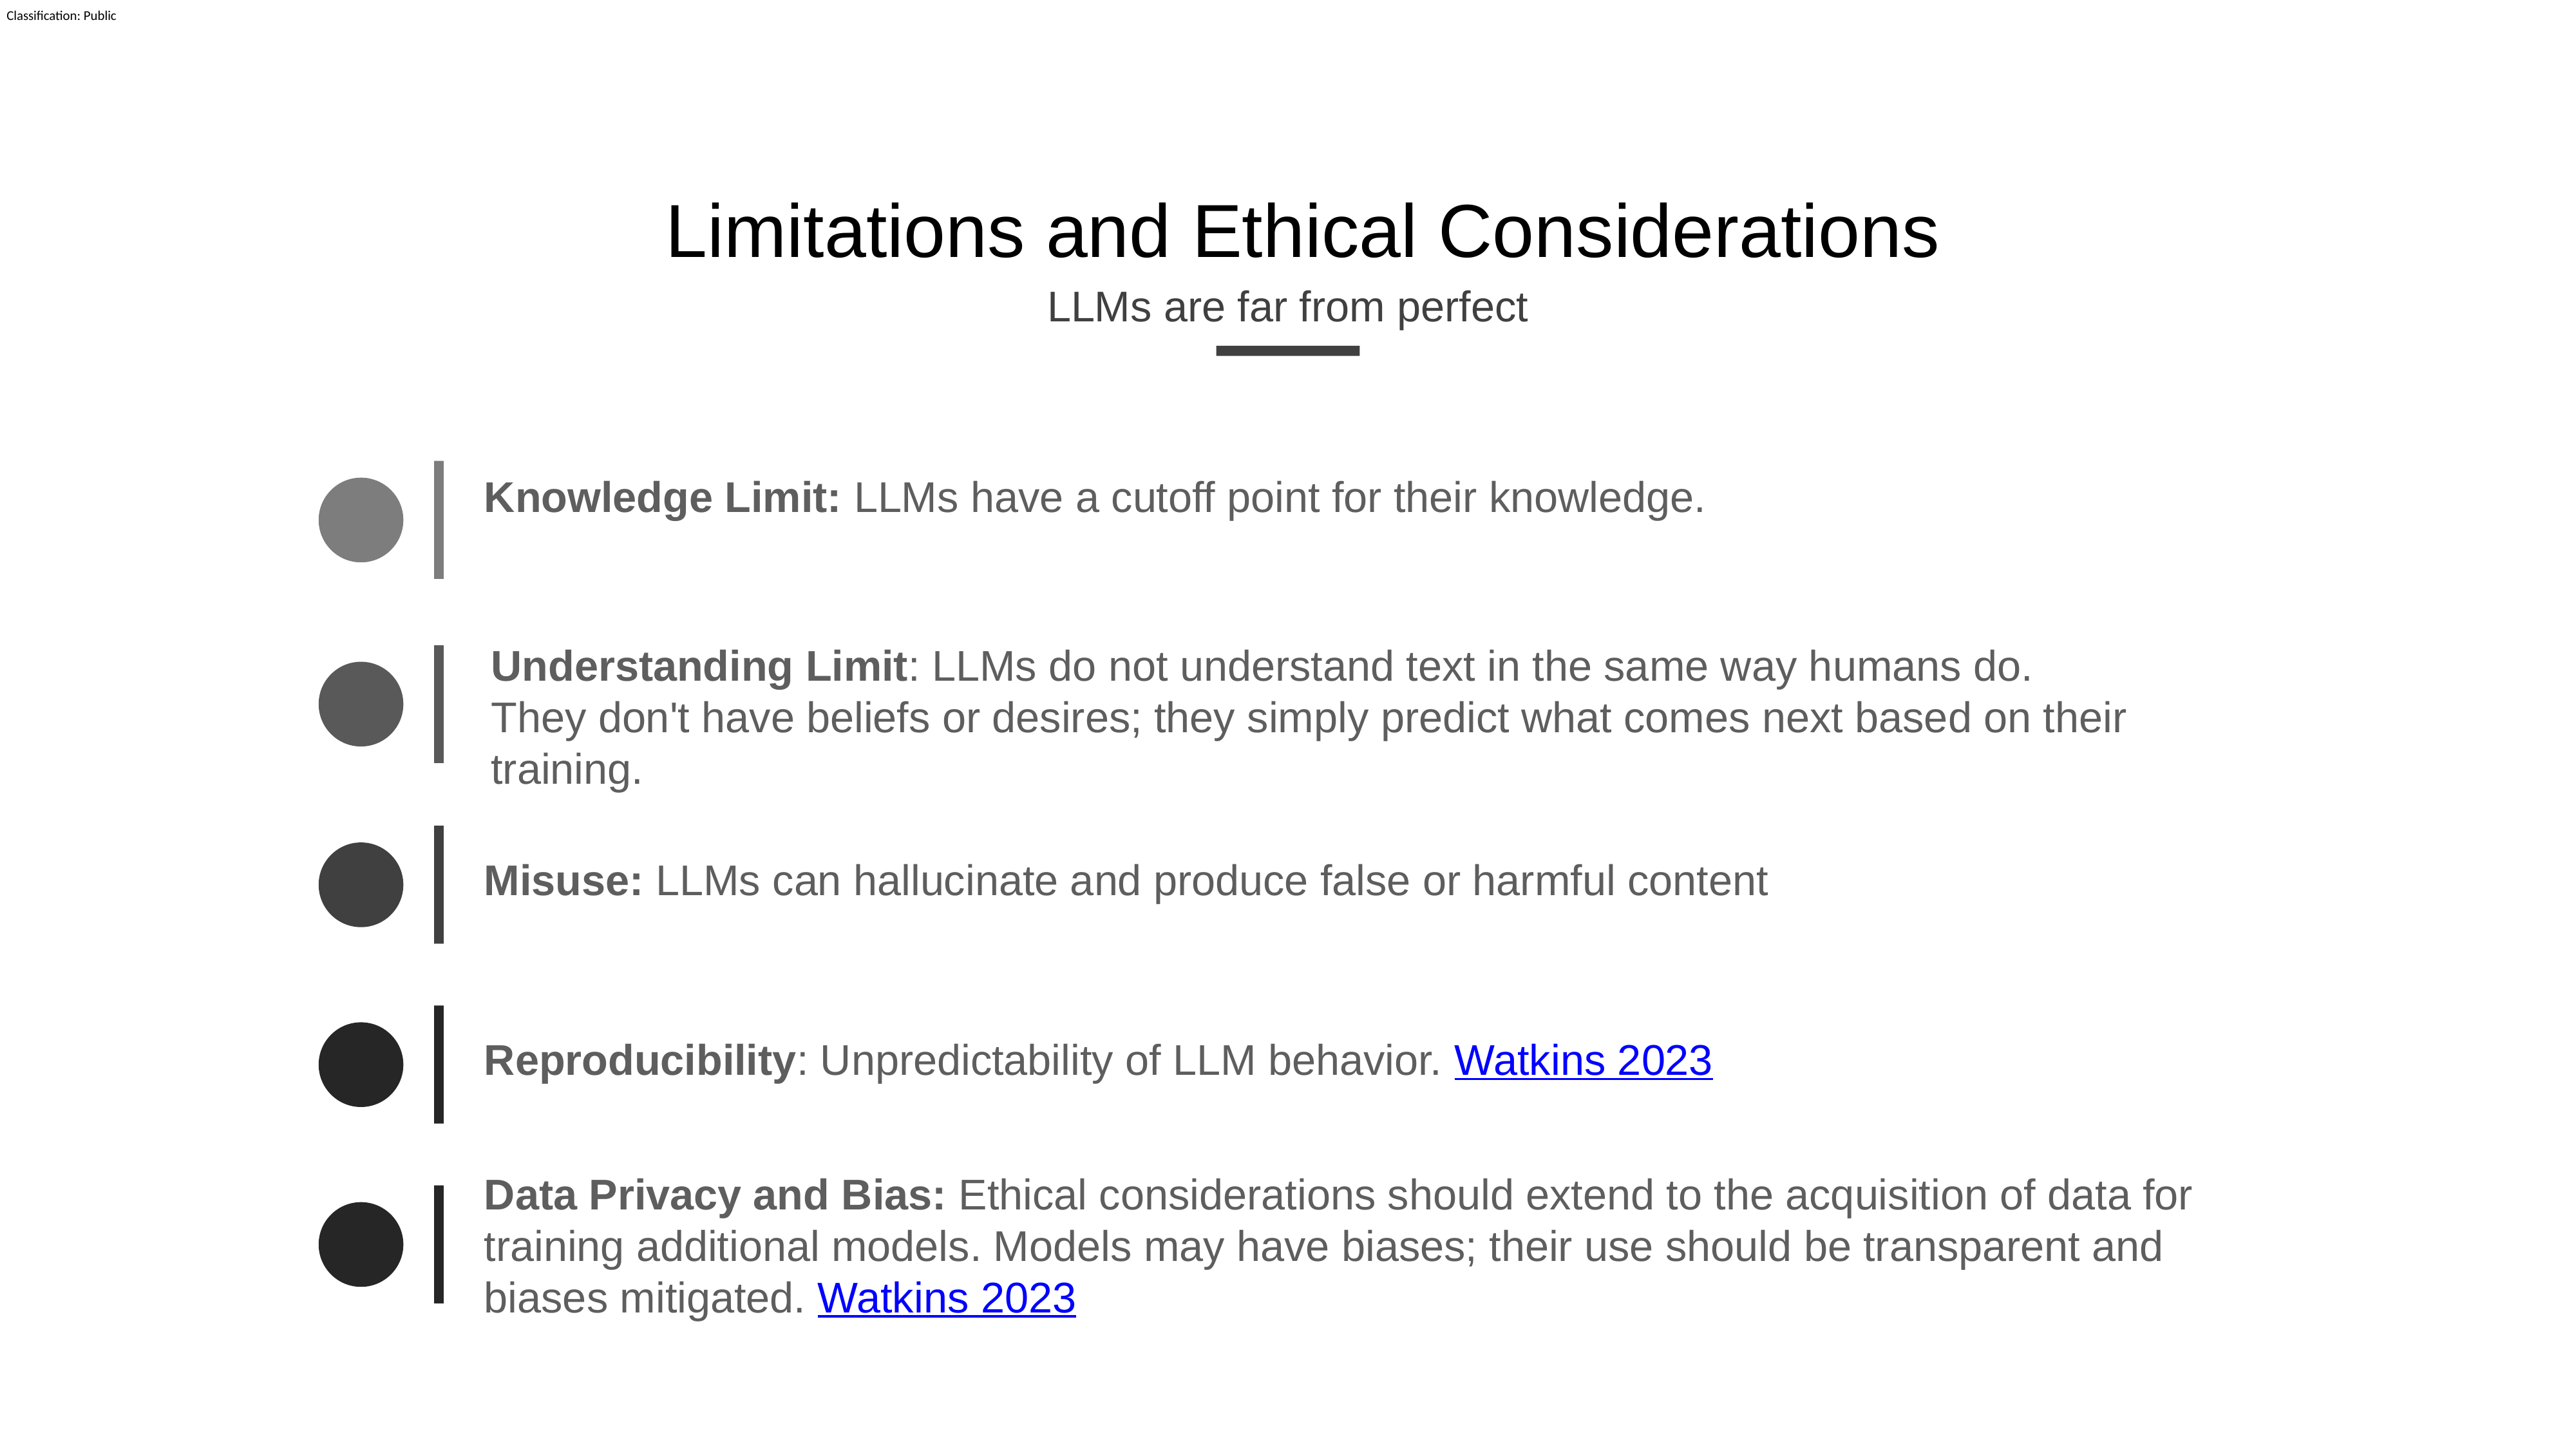

Limitations and Ethical Considerations
LLMs are far from perfect

Knowledge Limit: LLMs have a cutoff point for their knowledge.

Understanding Limit: LLMs do not understand text in the same way humans do. They don't have beliefs or desires; they simply predict what comes next based on their training.

Misuse: LLMs can hallucinate and produce false or harmful content

Reproducibility: Unpredictability of LLM behavior. Watkins 2023
Data Privacy and Bias: Ethical considerations should extend to the acquisition of data for training additional models. Models may have biases; their use should be transparent and biases mitigated. Watkins 2023